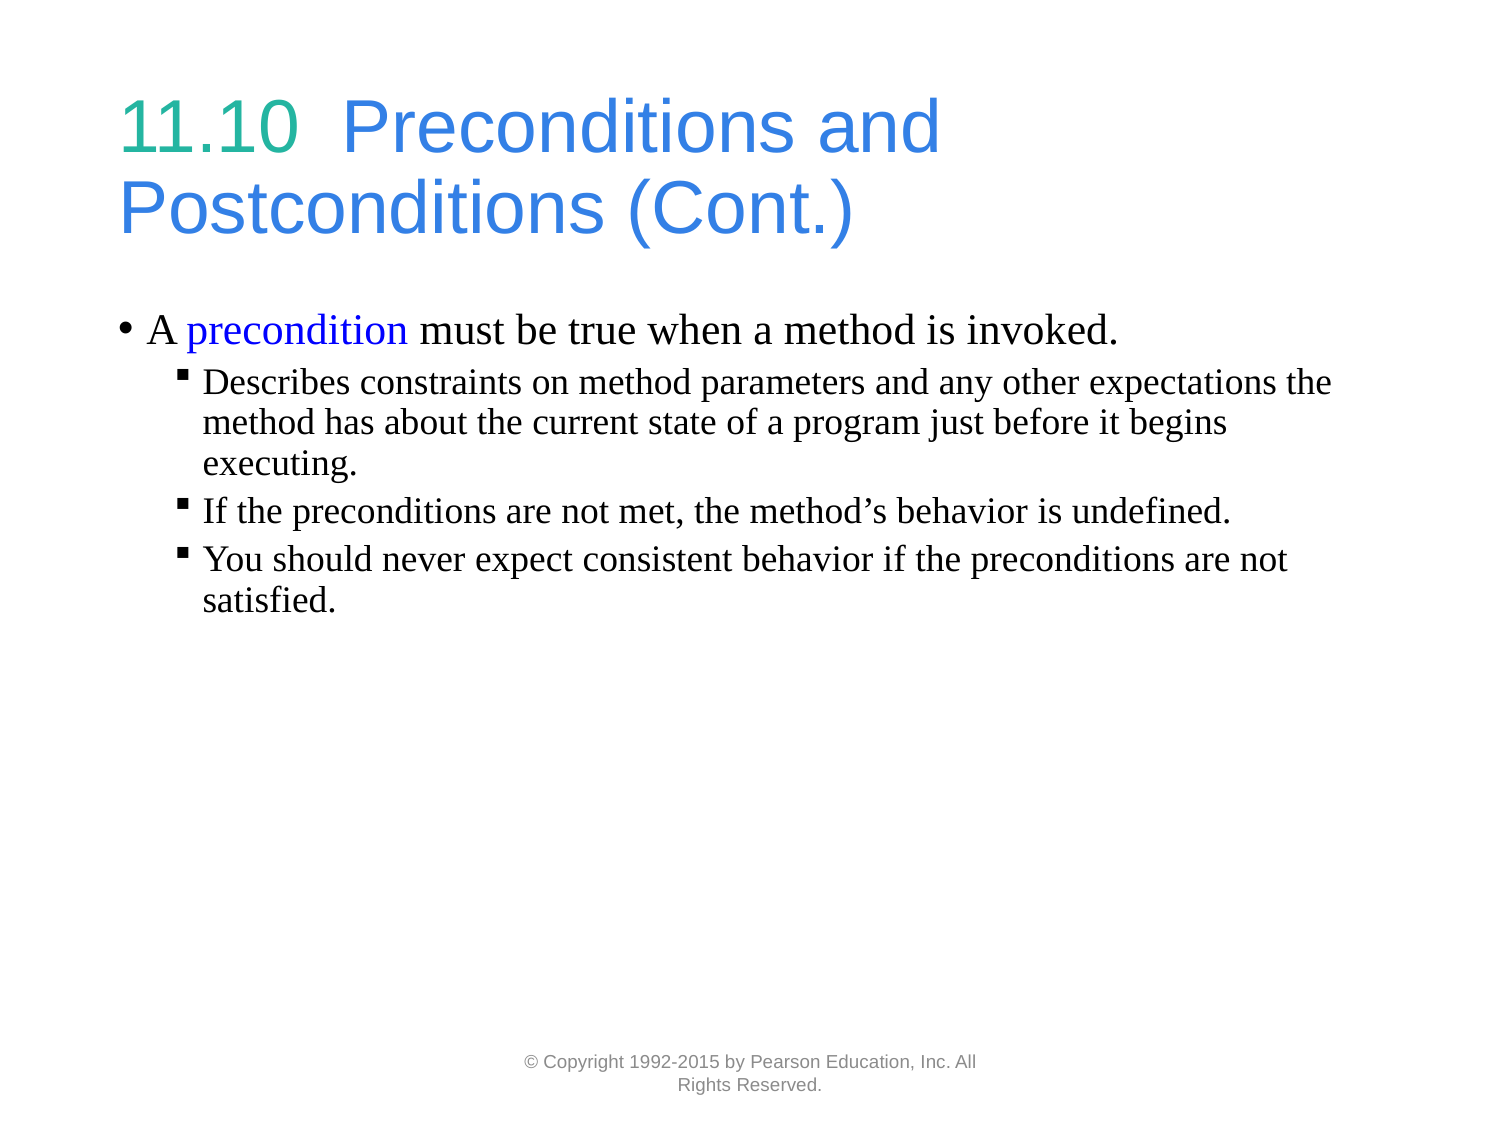

# 11.10  Preconditions and Postconditions (Cont.)
A precondition must be true when a method is invoked.
Describes constraints on method parameters and any other expectations the method has about the current state of a program just before it begins executing.
If the preconditions are not met, the method’s behavior is undefined.
You should never expect consistent behavior if the preconditions are not satisfied.
© Copyright 1992-2015 by Pearson Education, Inc. All Rights Reserved.